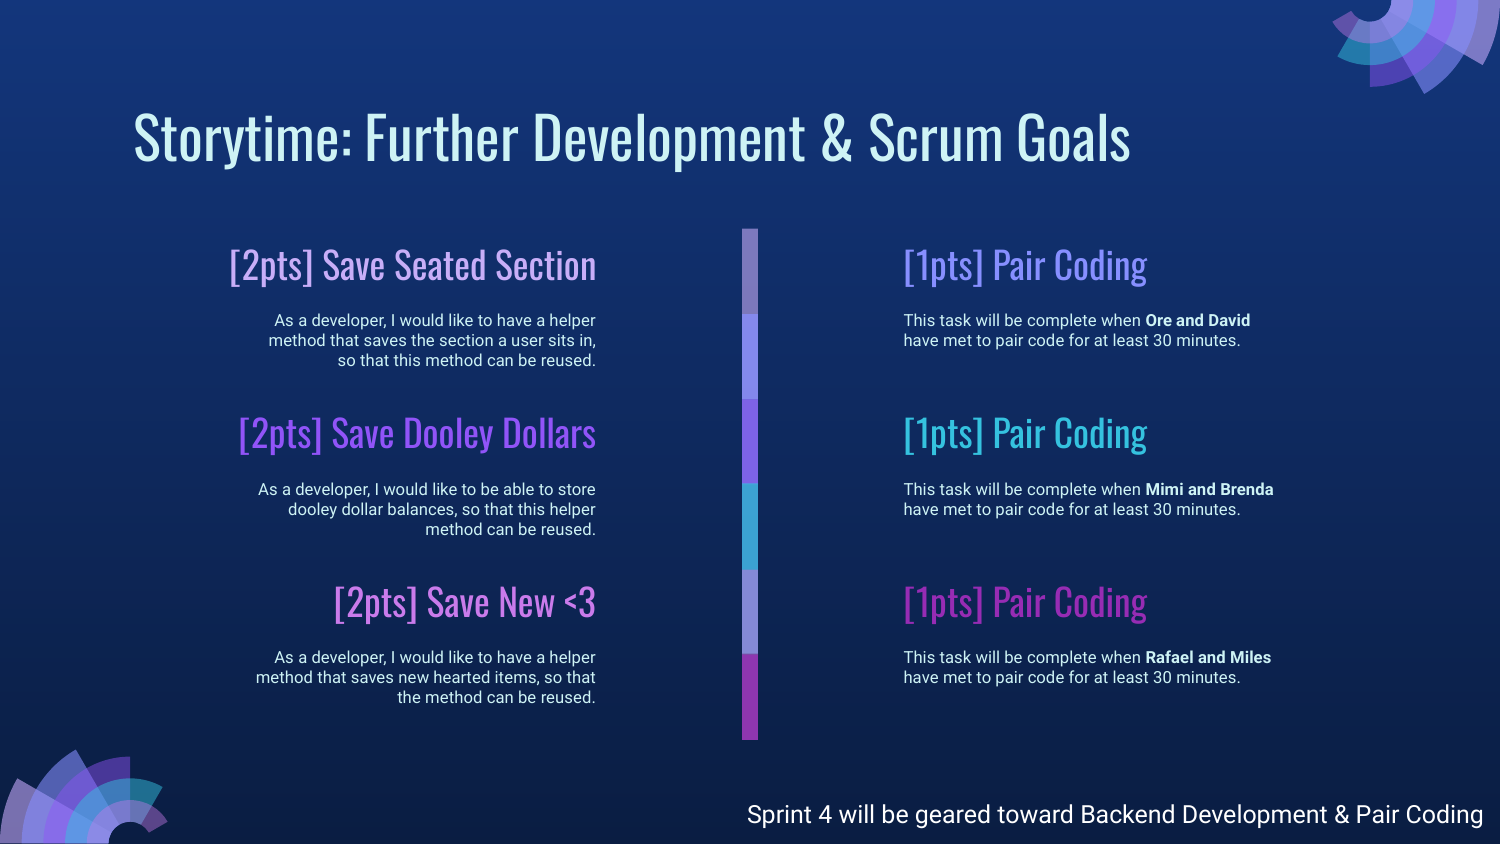

# Storytime: Further Development & Scrum Goals
[2pts] Save Seated Section
[1pts] Pair Coding
This task will be complete when Ore and David have met to pair code for at least 30 minutes.
As a developer, I would like to have a helper method that saves the section a user sits in, so that this method can be reused.
[2pts] Save Dooley Dollars
[1pts] Pair Coding
As a developer, I would like to be able to store dooley dollar balances, so that this helper method can be reused.
This task will be complete when Mimi and Brenda have met to pair code for at least 30 minutes.
[1pts] Pair Coding
[2pts] Save New <3
As a developer, I would like to have a helper method that saves new hearted items, so that the method can be reused.
This task will be complete when Rafael and Miles have met to pair code for at least 30 minutes.
Sprint 4 will be geared toward Backend Development & Pair Coding